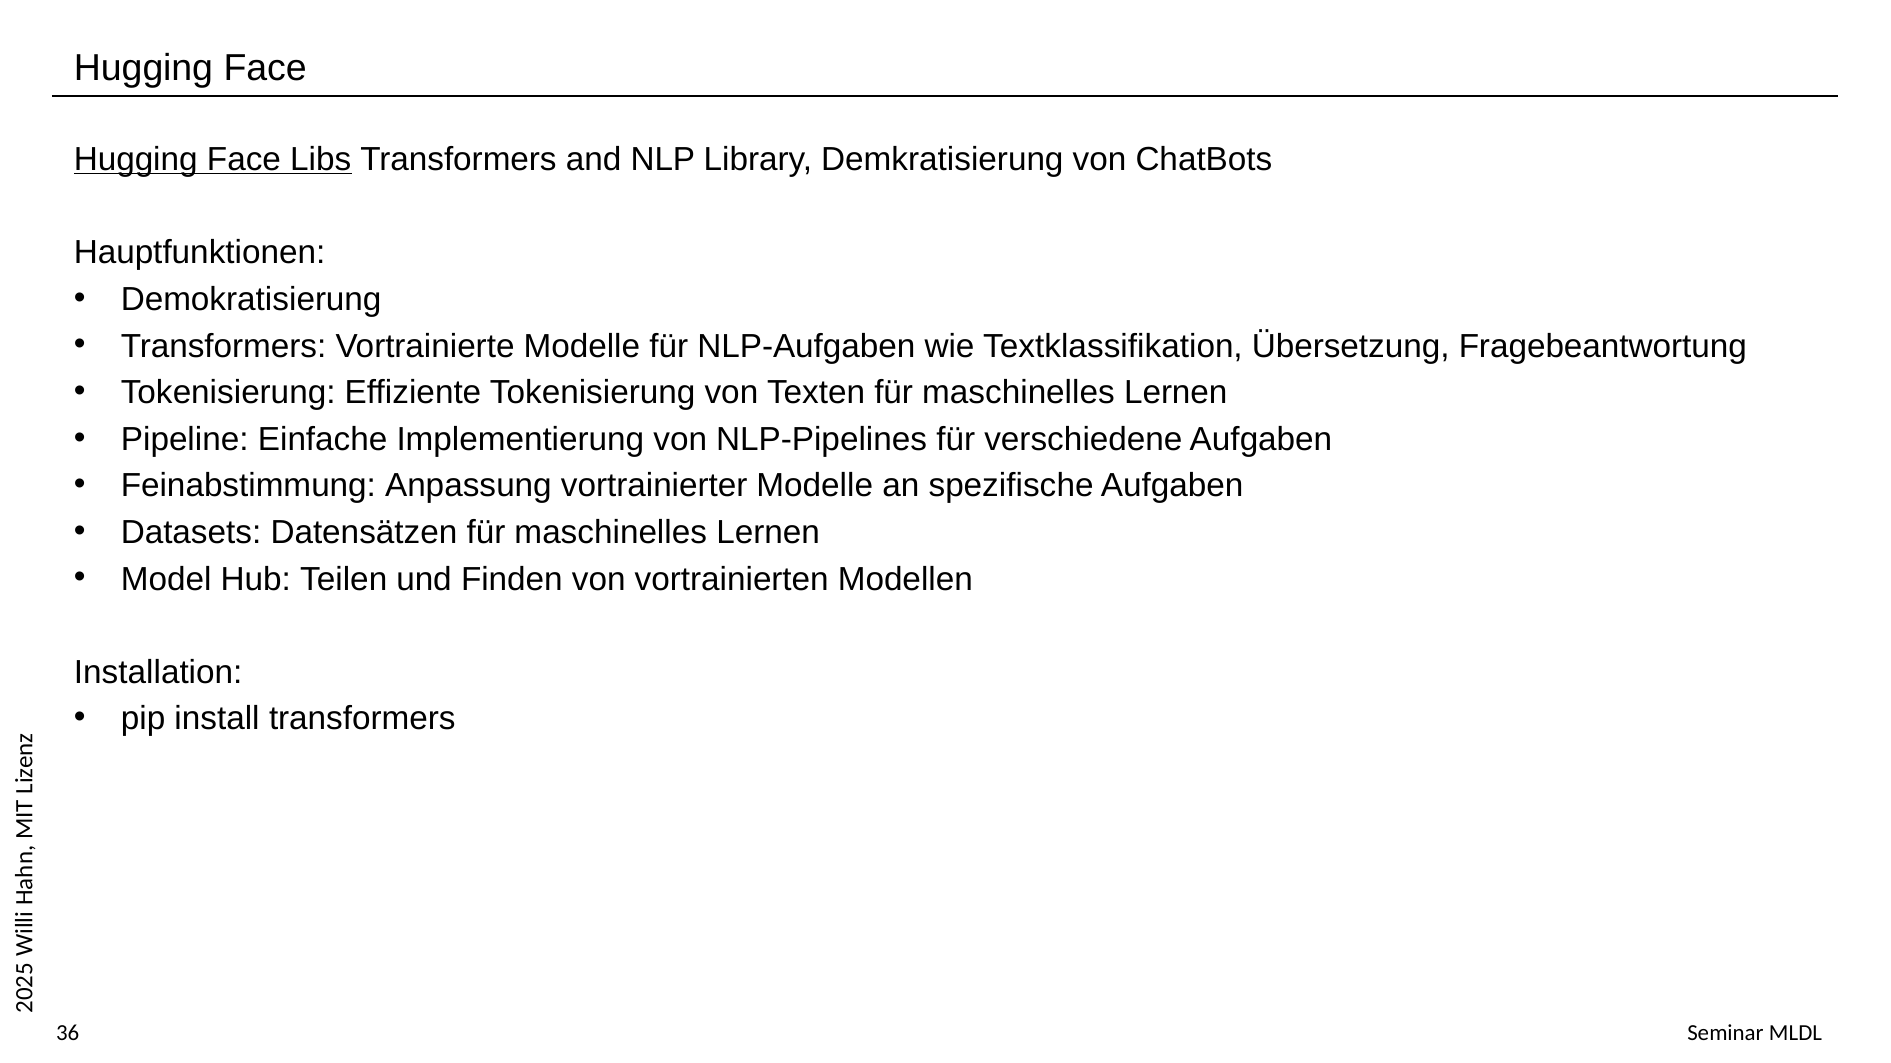

Hugging Face

Hugging Face Libs Transformers and NLP Library, Demkratisierung von ChatBots

Hauptfunktionen:
Demokratisierung
Transformers: Vortrainierte Modelle für NLP-Aufgaben wie Textklassifikation, Übersetzung, Fragebeantwortung
Tokenisierung: Effiziente Tokenisierung von Texten für maschinelles Lernen
Pipeline: Einfache Implementierung von NLP-Pipelines für verschiedene Aufgaben
Feinabstimmung: Anpassung vortrainierter Modelle an spezifische Aufgaben
Datasets: Datensätzen für maschinelles Lernen
Model Hub: Teilen und Finden von vortrainierten Modellen

Installation:
pip install transformers